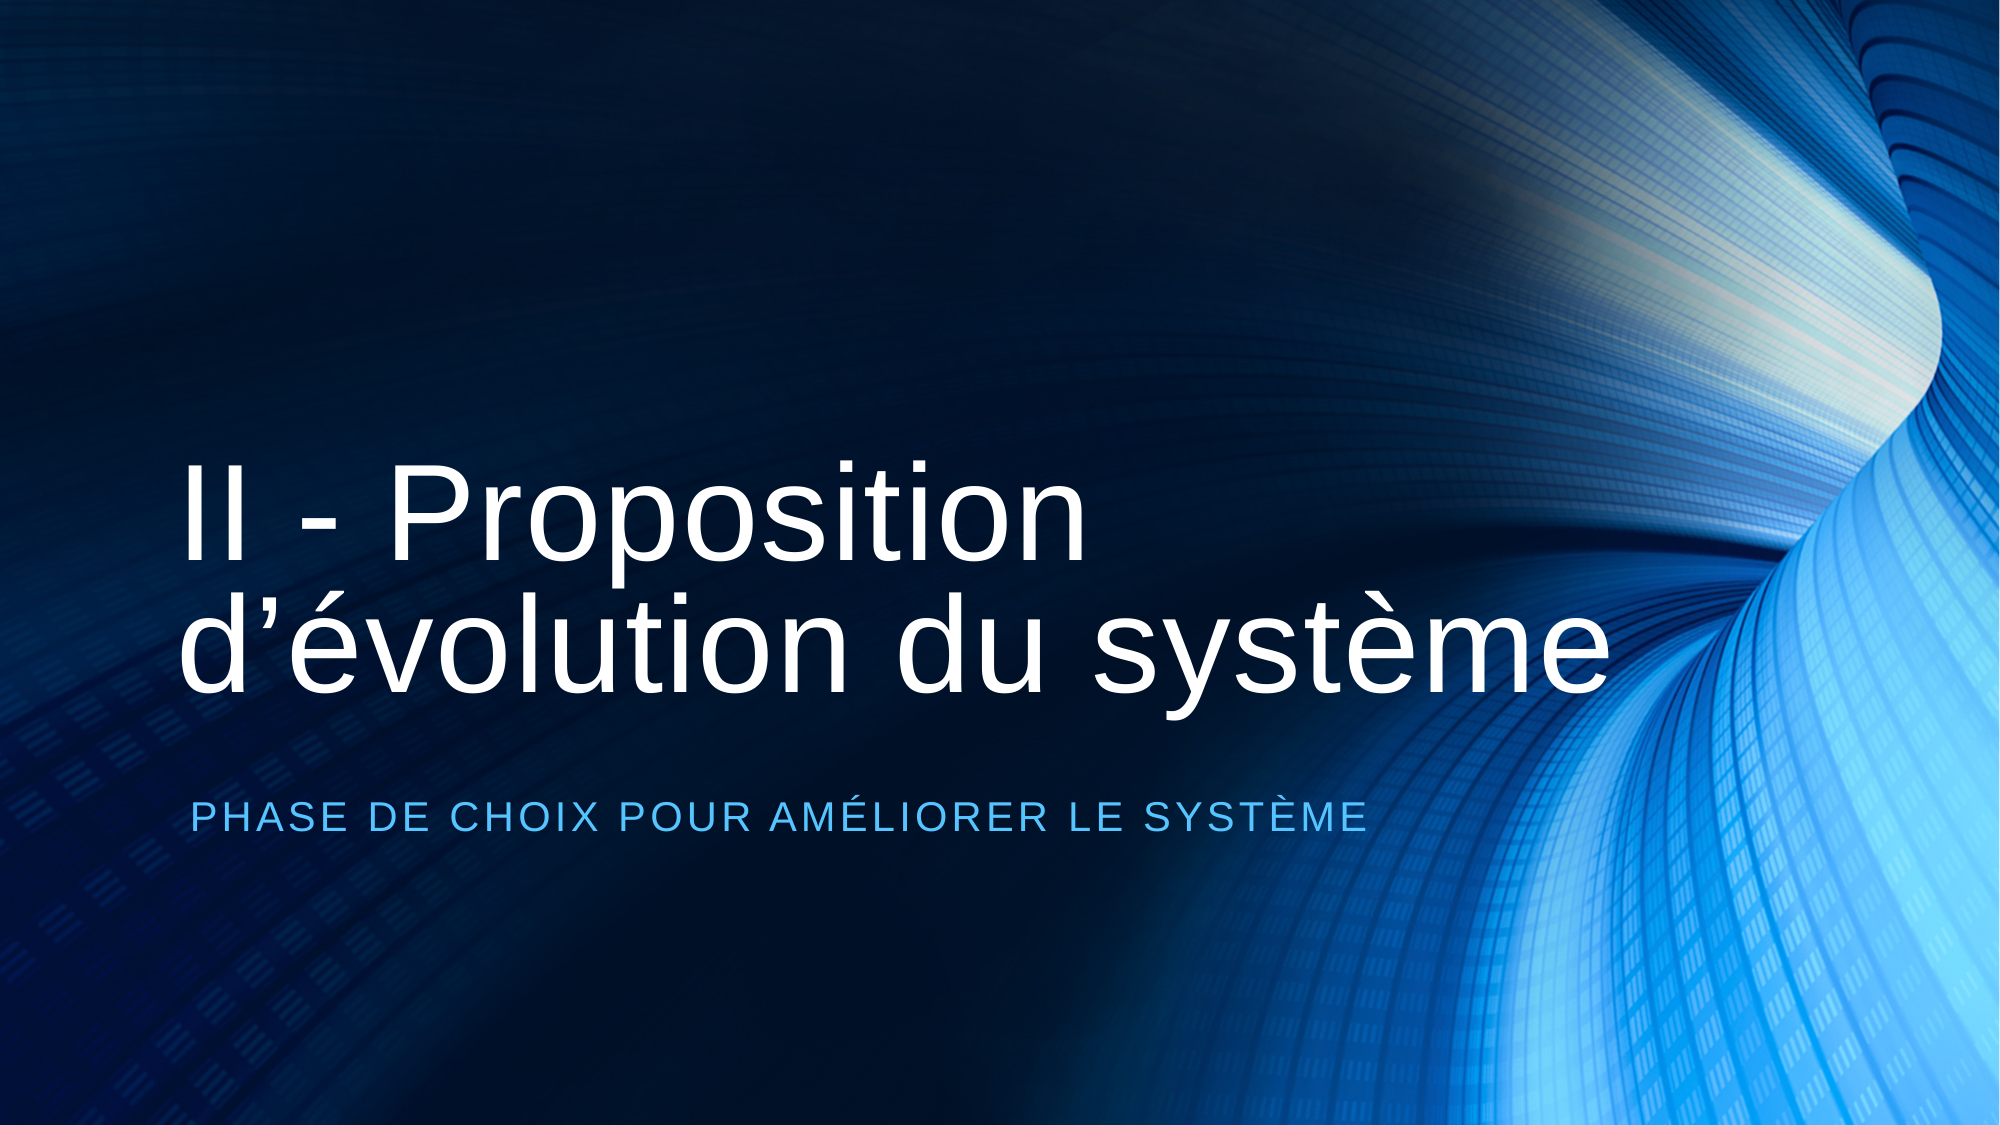

# II - Proposition d’évolution du système
Phase de choix pour améliorer le système